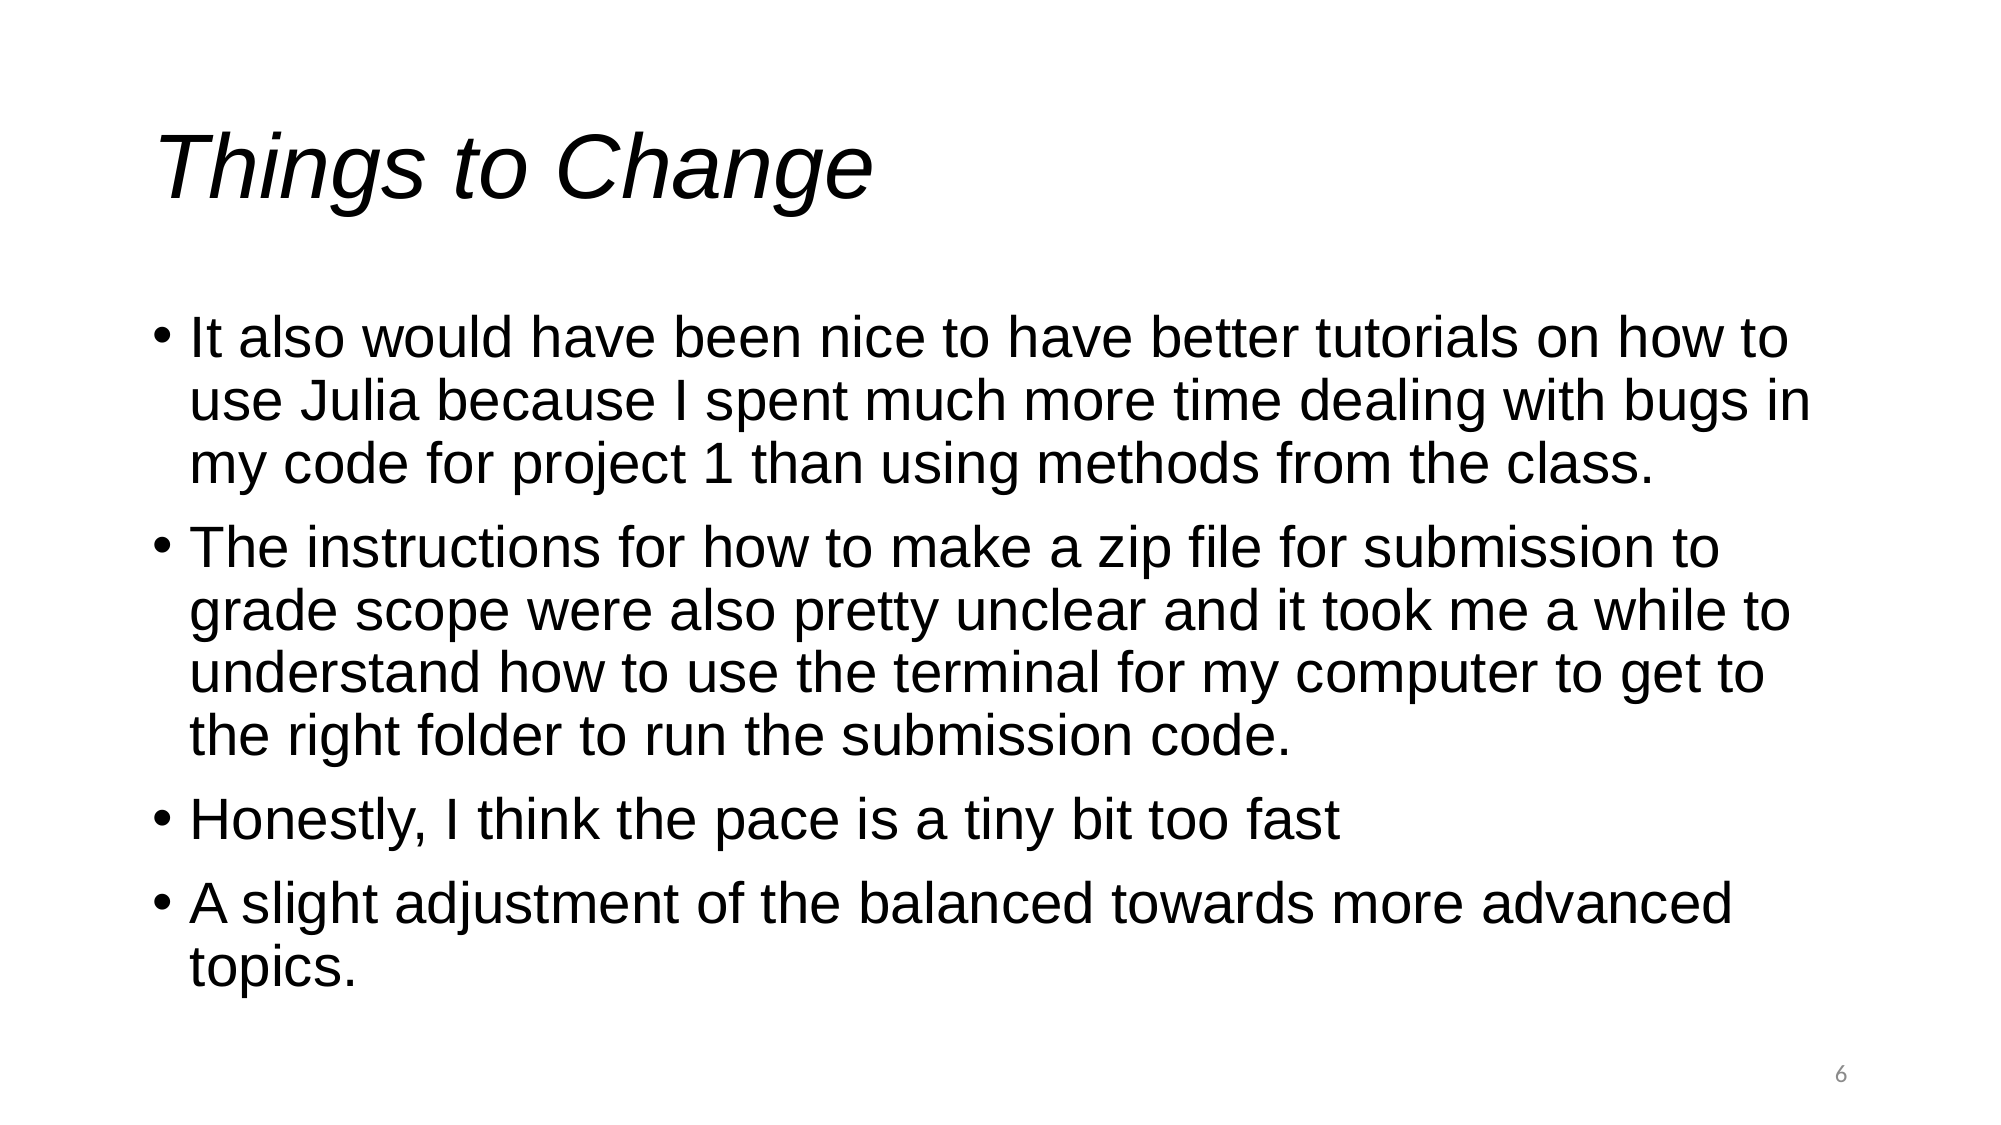

# Things to Change
It also would have been nice to have better tutorials on how to use Julia because I spent much more time dealing with bugs in my code for project 1 than using methods from the class.
The instructions for how to make a zip file for submission to grade scope were also pretty unclear and it took me a while to understand how to use the terminal for my computer to get to the right folder to run the submission code.
Honestly, I think the pace is a tiny bit too fast
A slight adjustment of the balanced towards more advanced topics.
6